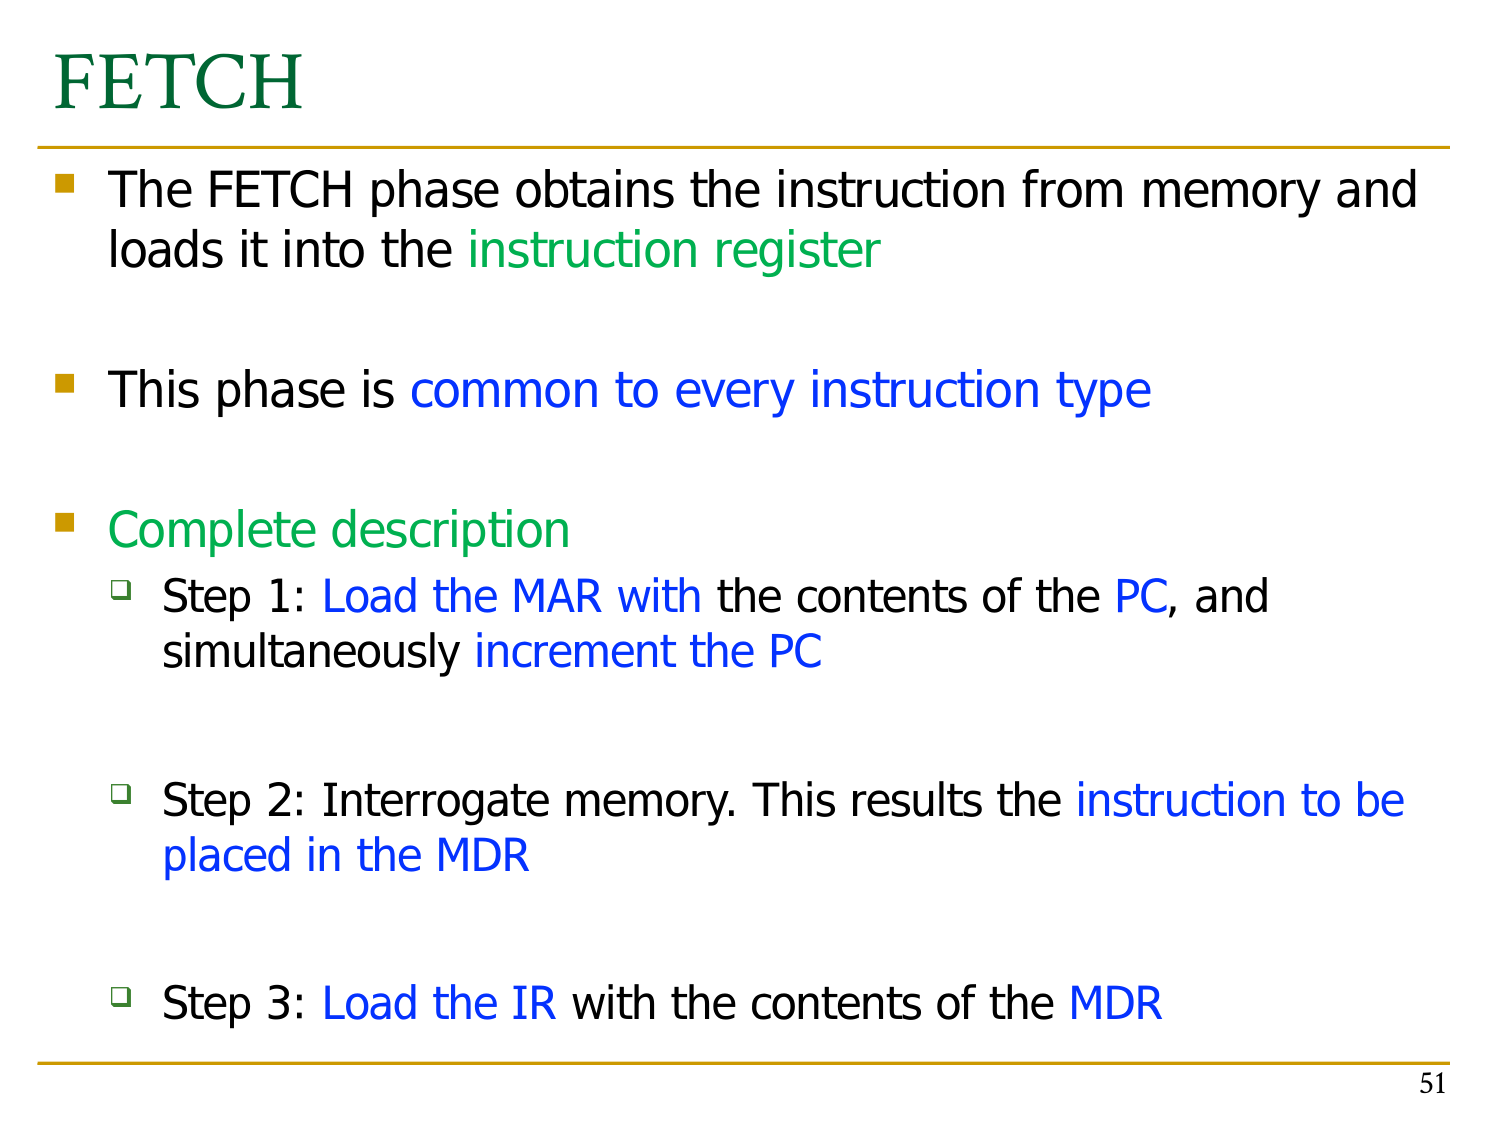

# FETCH
The FETCH phase obtains the instruction from memory and loads it into the instruction register

This phase is common to every instruction type

Complete description
Step 1: Load the MAR with the contents of the PC, and simultaneously increment the PC

Step 2: Interrogate memory. This results the instruction to be placed in the MDR

Step 3: Load the IR with the contents of the MDR
51